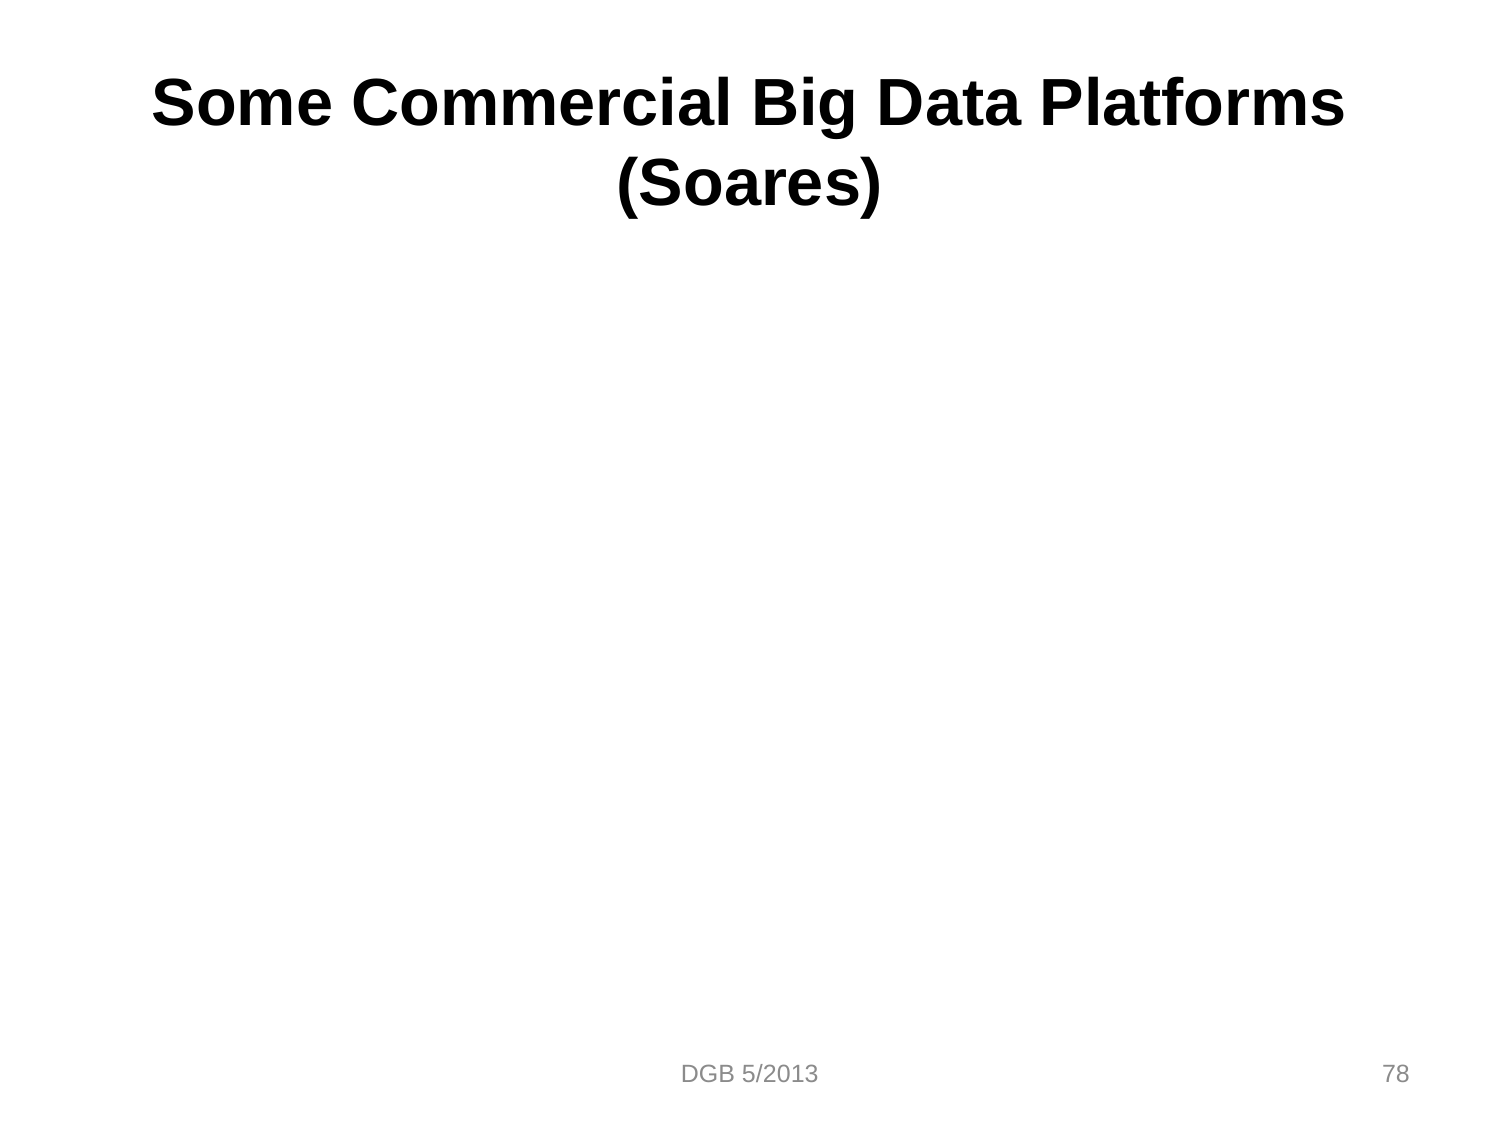

# Some Commercial Big Data Platforms (Soares)
DGB 5/2013
78